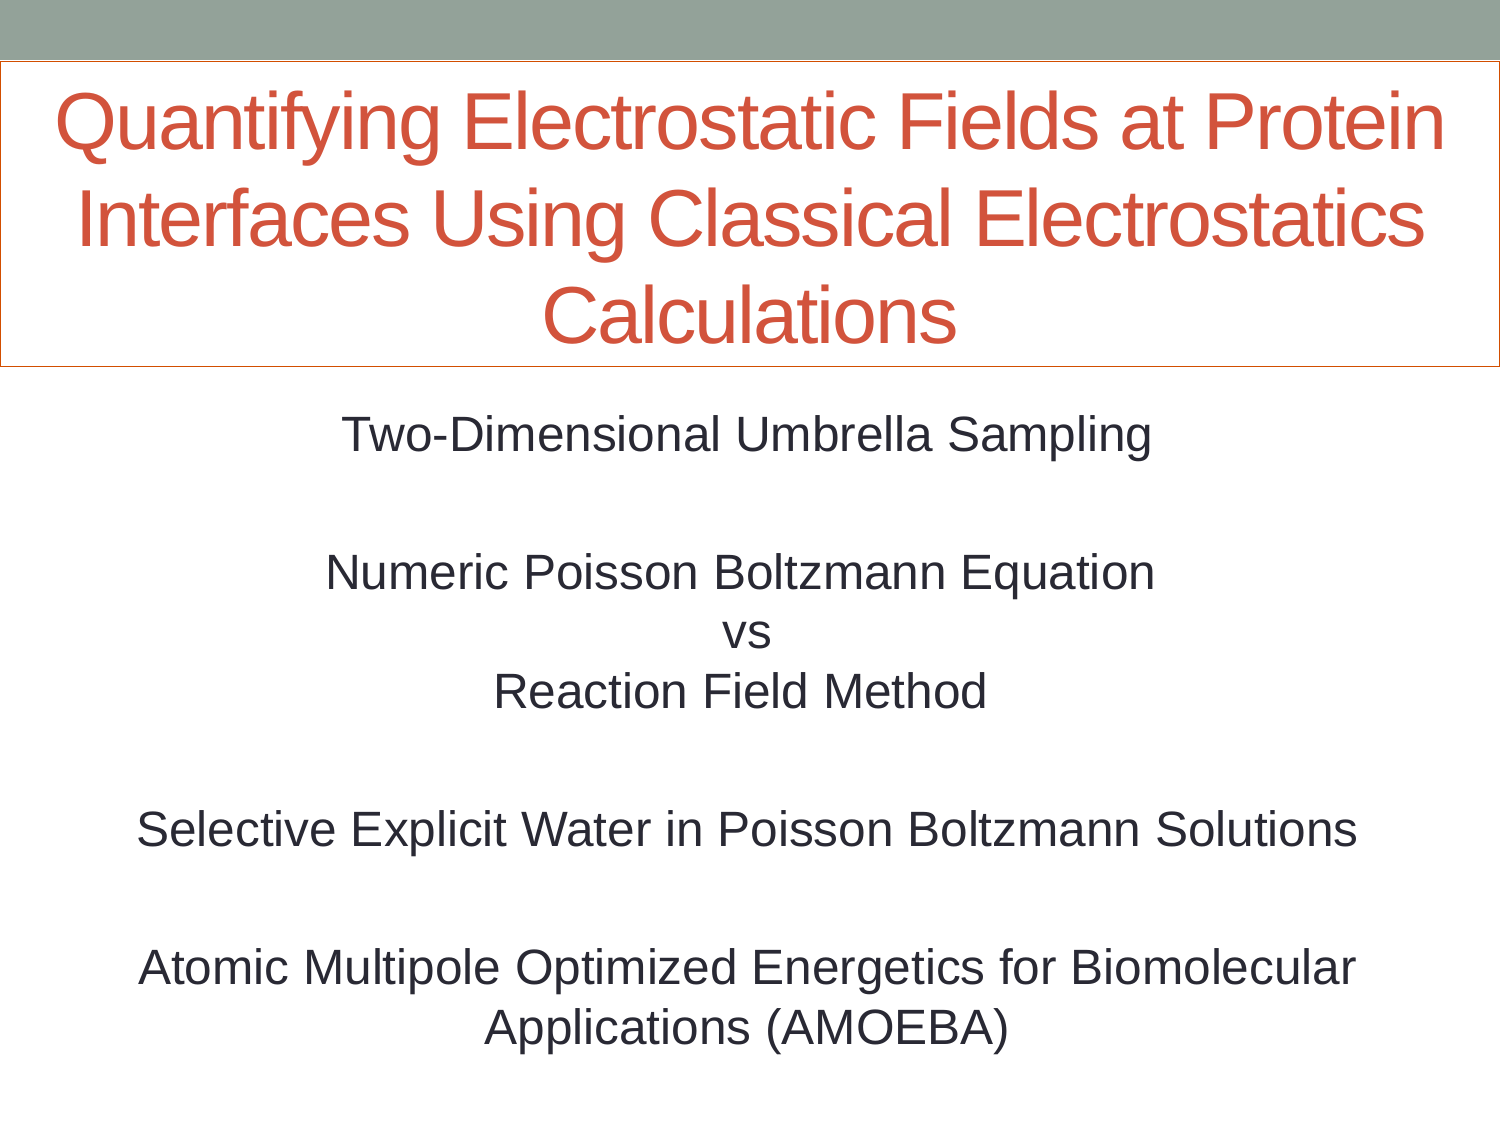

# Quantifying Electrostatic Fields at Protein Interfaces Using Classical Electrostatics Calculations
Two-Dimensional Umbrella Sampling

Numeric Poisson Boltzmann Equation
vs
Reaction Field Method

Selective Explicit Water in Poisson Boltzmann Solutions

Atomic Multipole Optimized Energetics for Biomolecular Applications (AMOEBA)